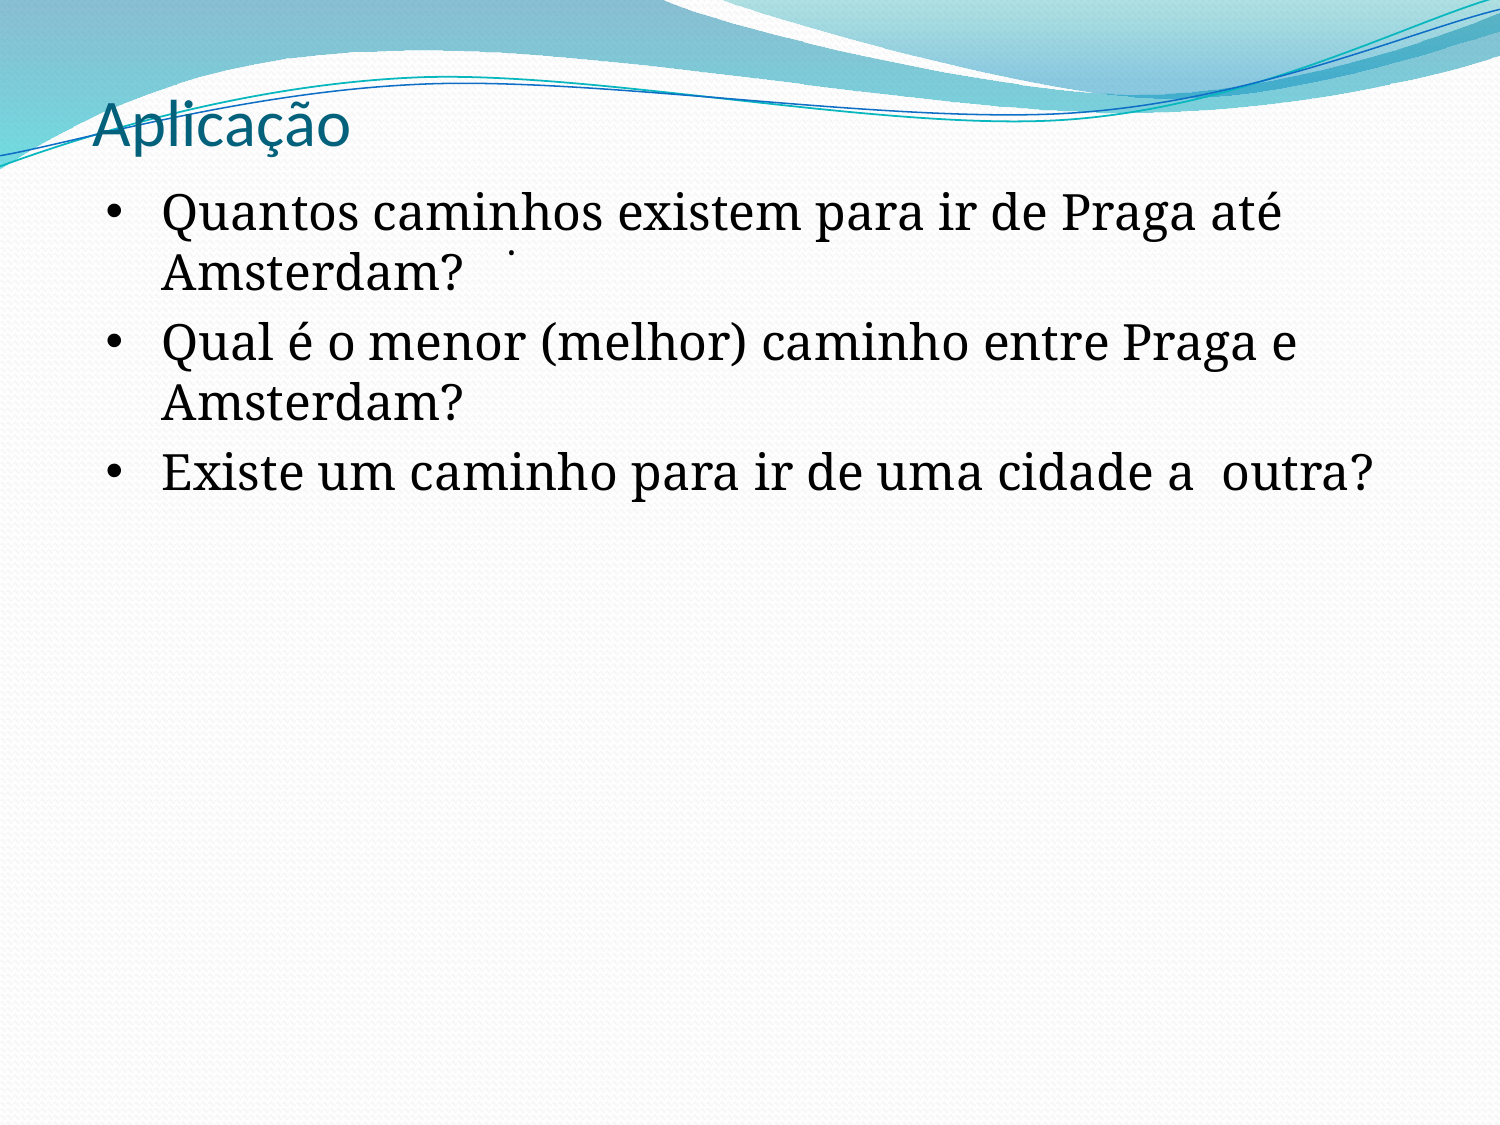

# Aplicação
Quantos caminhos existem para ir de Praga até Amsterdam?
Qual é o menor (melhor) caminho entre Praga e Amsterdam?
Existe um caminho para ir de uma cidade a  outra?
.